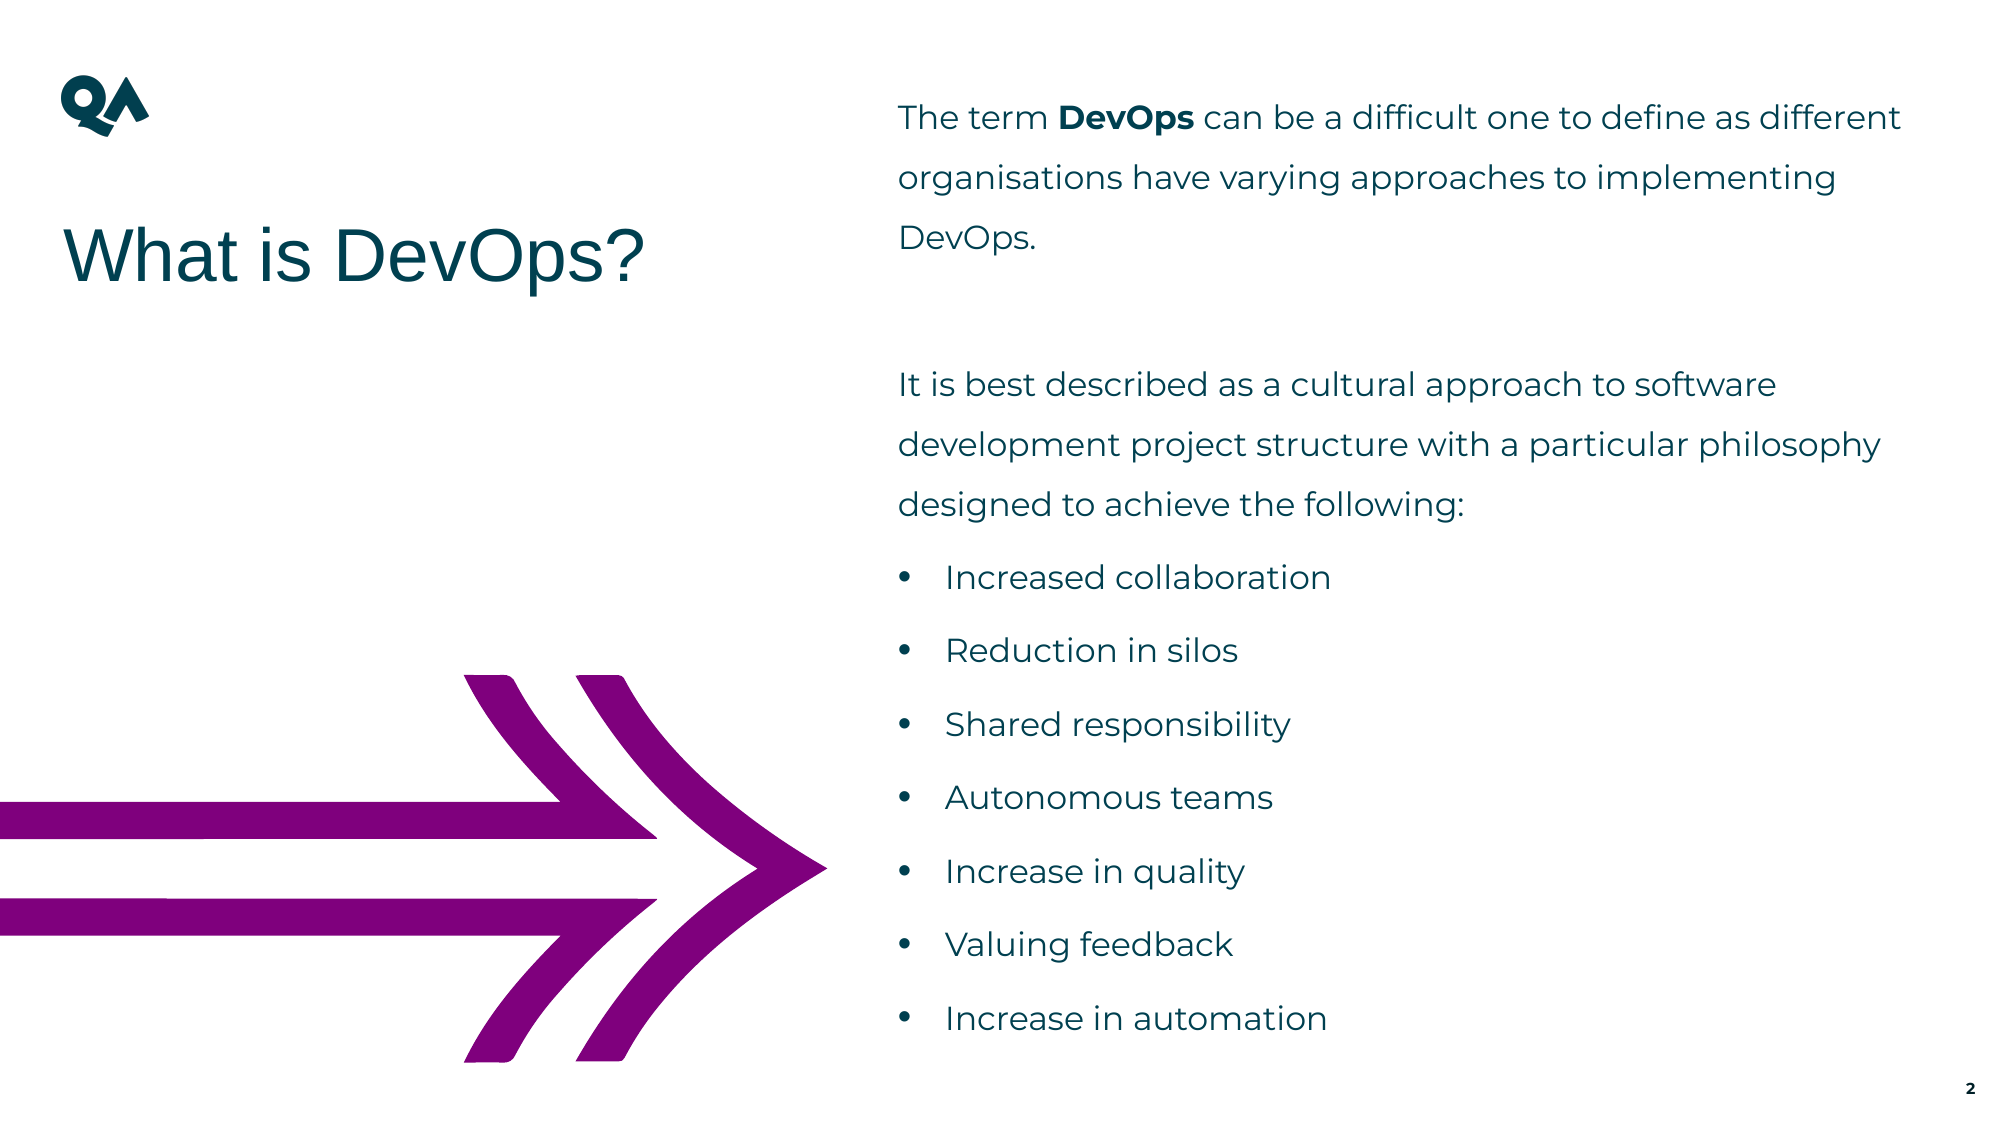

The term DevOps can be a difficult one to define as different organisations have varying approaches to implementing DevOps.

It is best described as a cultural approach to software development project structure with a particular philosophy designed to achieve the following:
Increased collaboration
Reduction in silos
Shared responsibility
Autonomous teams
Increase in quality
Valuing feedback
Increase in automation
What is DevOps?
2